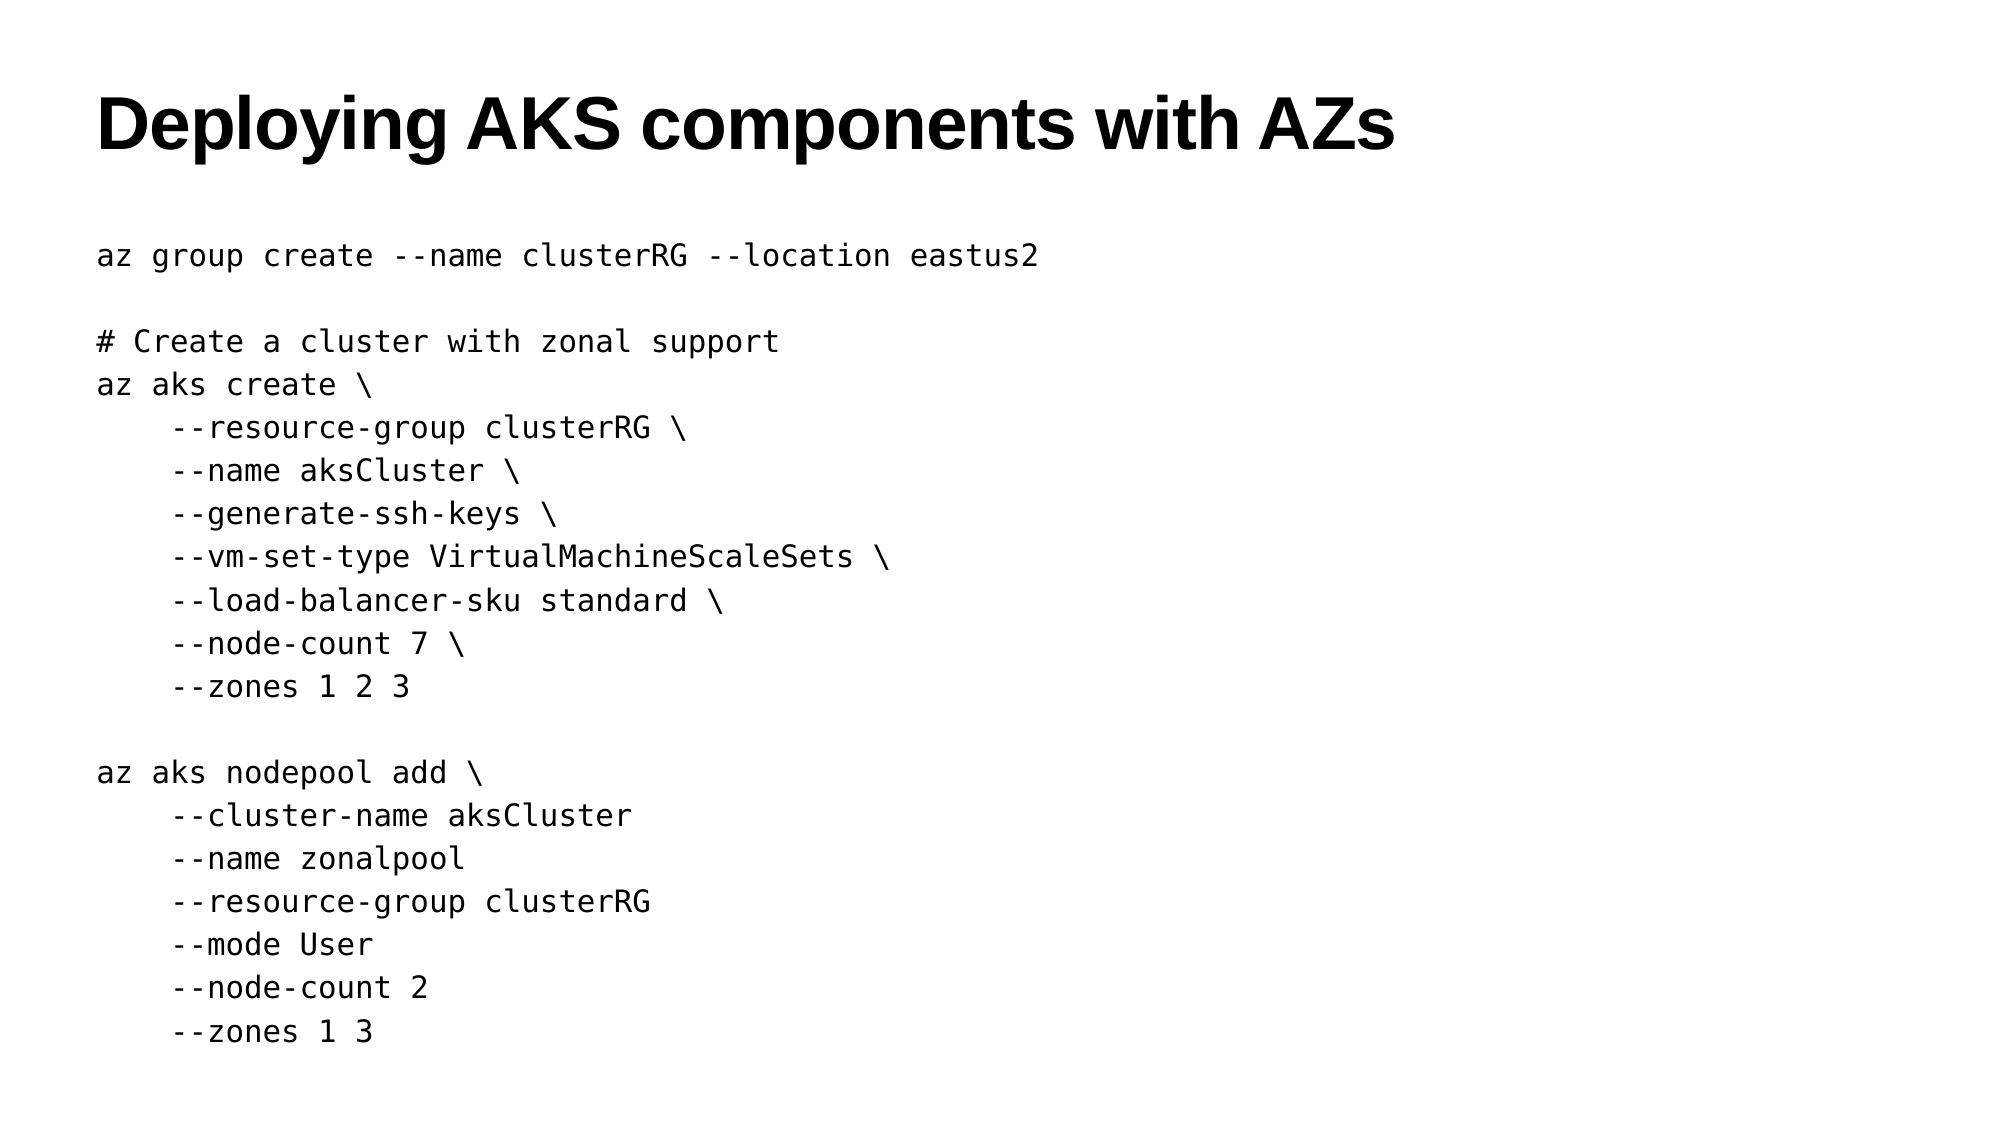

# Deploying AKS components with AZs
az group create --name clusterRG --location eastus2

# Create a cluster with zonal support
az aks create \
    --resource-group clusterRG \
    --name aksCluster \
    --generate-ssh-keys \
    --vm-set-type VirtualMachineScaleSets \
    --load-balancer-sku standard \
    --node-count 7 \
    --zones 1 2 3

az aks nodepool add \
    --cluster-name aksCluster
    --name zonalpool
    --resource-group clusterRG
    --mode User
    --node-count 2
    --zones 1 3